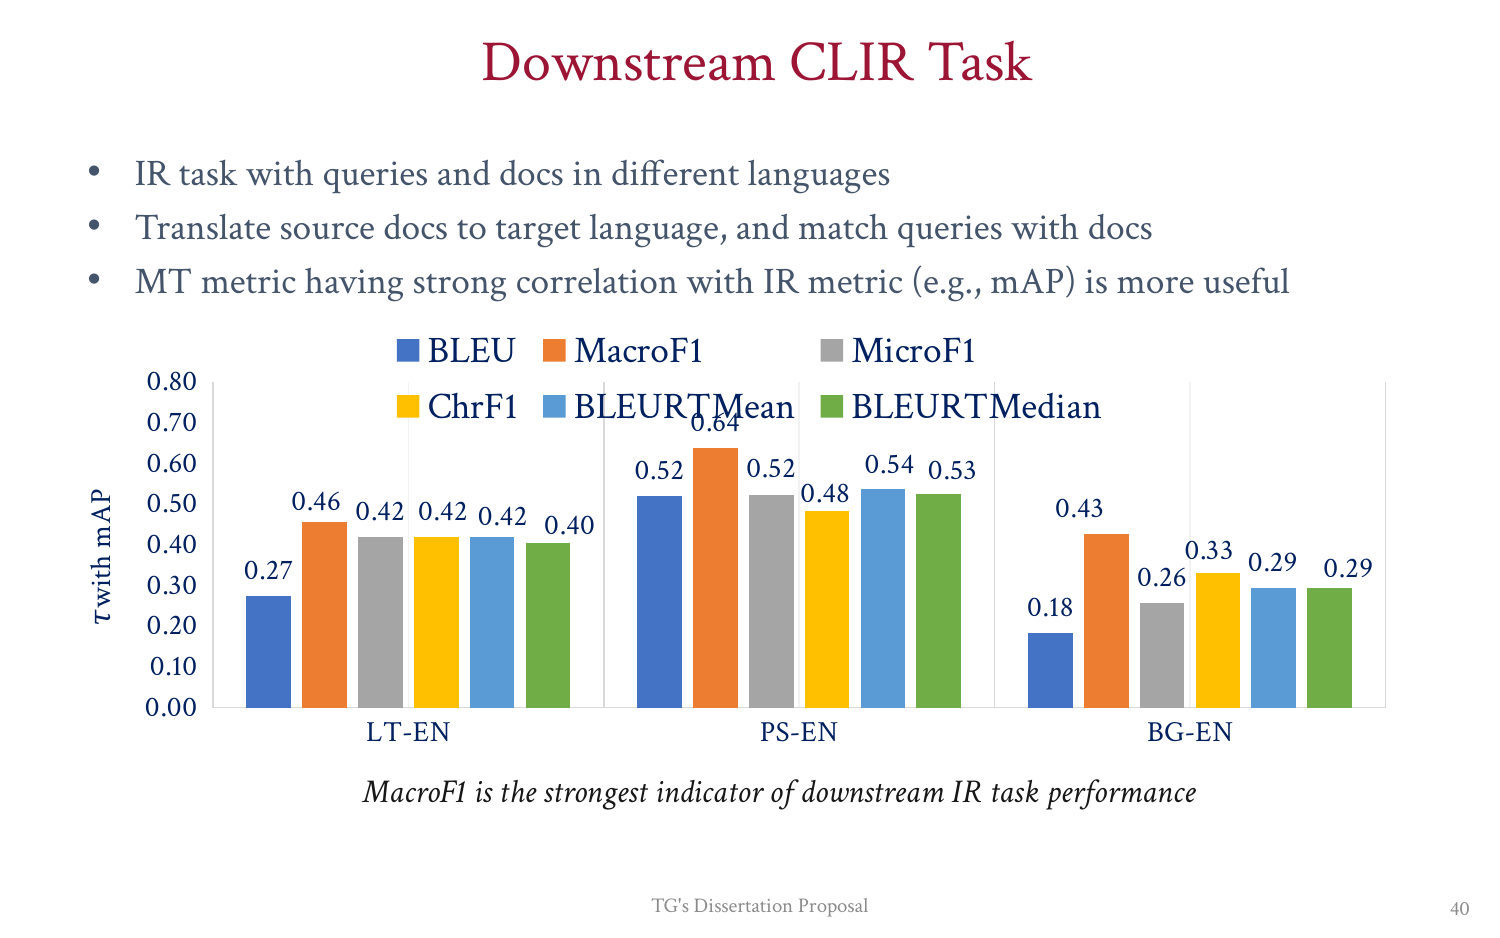

# Downstream CLIR Task
IR task with queries and docs in different languages
Translate source docs to target language, and match queries with docs
MT metric having strong correlation with IR metric (e.g., mAP) is more useful

### Chart

| Category | BLEU | MacroF1 | MicroF1 | ChrF1 | BLEURTMean | BLEURTMedian |
|---|---|---|---|---|---|---|
| LT-EN | 0.273 | 0.455 | 0.418 | 0.418 | 0.418 | 0.404 |
| PS-EN | 0.519 | 0.637 | 0.523 | 0.482 | 0.536 | 0.526 |
| BG-EN | 0.183 | 0.426 | 0.257 | 0.33 | 0.294 | 0.294 |
MacroF1 is the strongest indicator of downstream IR task performance
TG's Dissertation Proposal
40